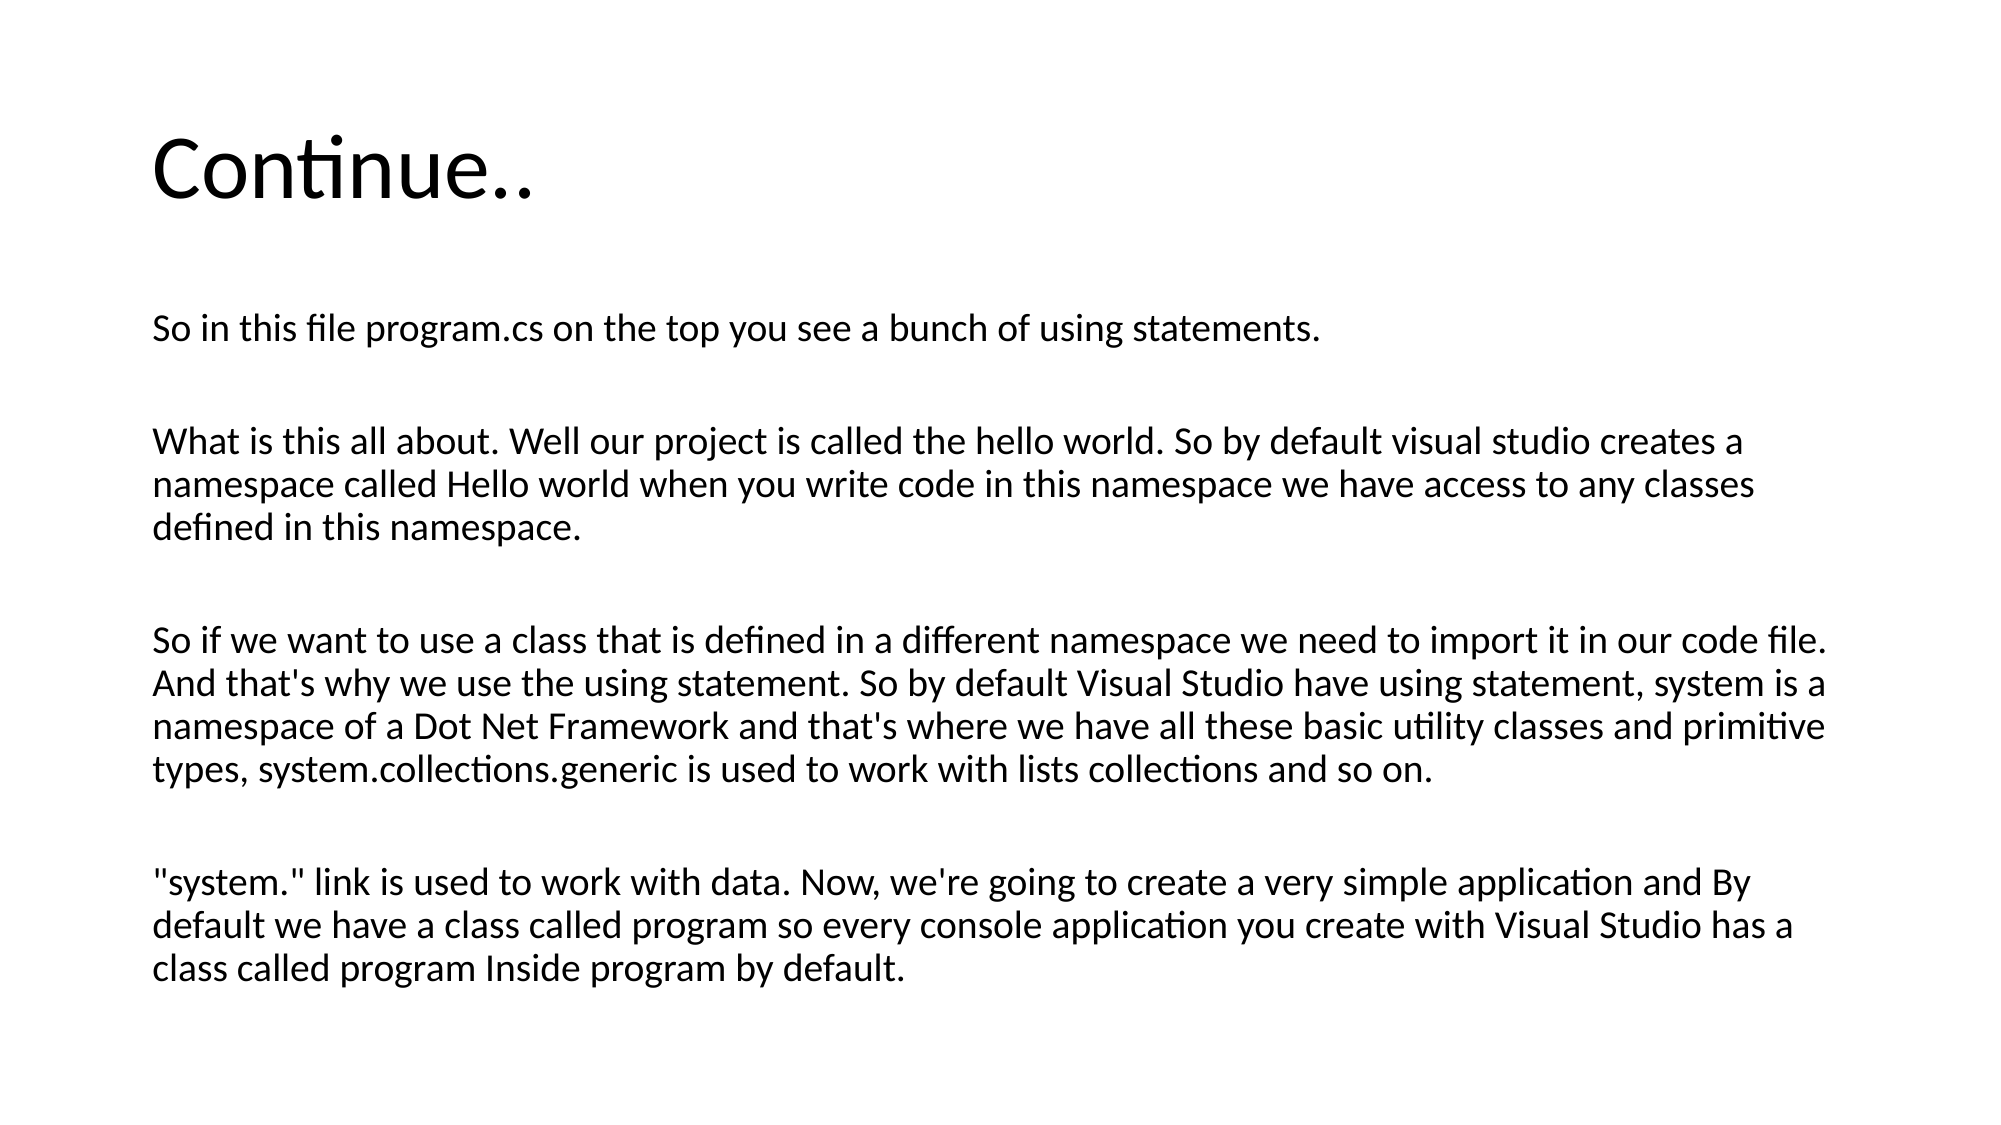

# Continue..
So in this file program.cs on the top you see a bunch of using statements.

What is this all about. Well our project is called the hello world. So by default visual studio creates a namespace called Hello world when you write code in this namespace we have access to any classes defined in this namespace.

So if we want to use a class that is defined in a different namespace we need to import it in our code file. And that's why we use the using statement. So by default Visual Studio have using statement, system is a namespace of a Dot Net Framework and that's where we have all these basic utility classes and primitive types, system.collections.generic is used to work with lists collections and so on.

"system." link is used to work with data. Now, we're going to create a very simple application and By default we have a class called program so every console application you create with Visual Studio has a class called program Inside program by default.